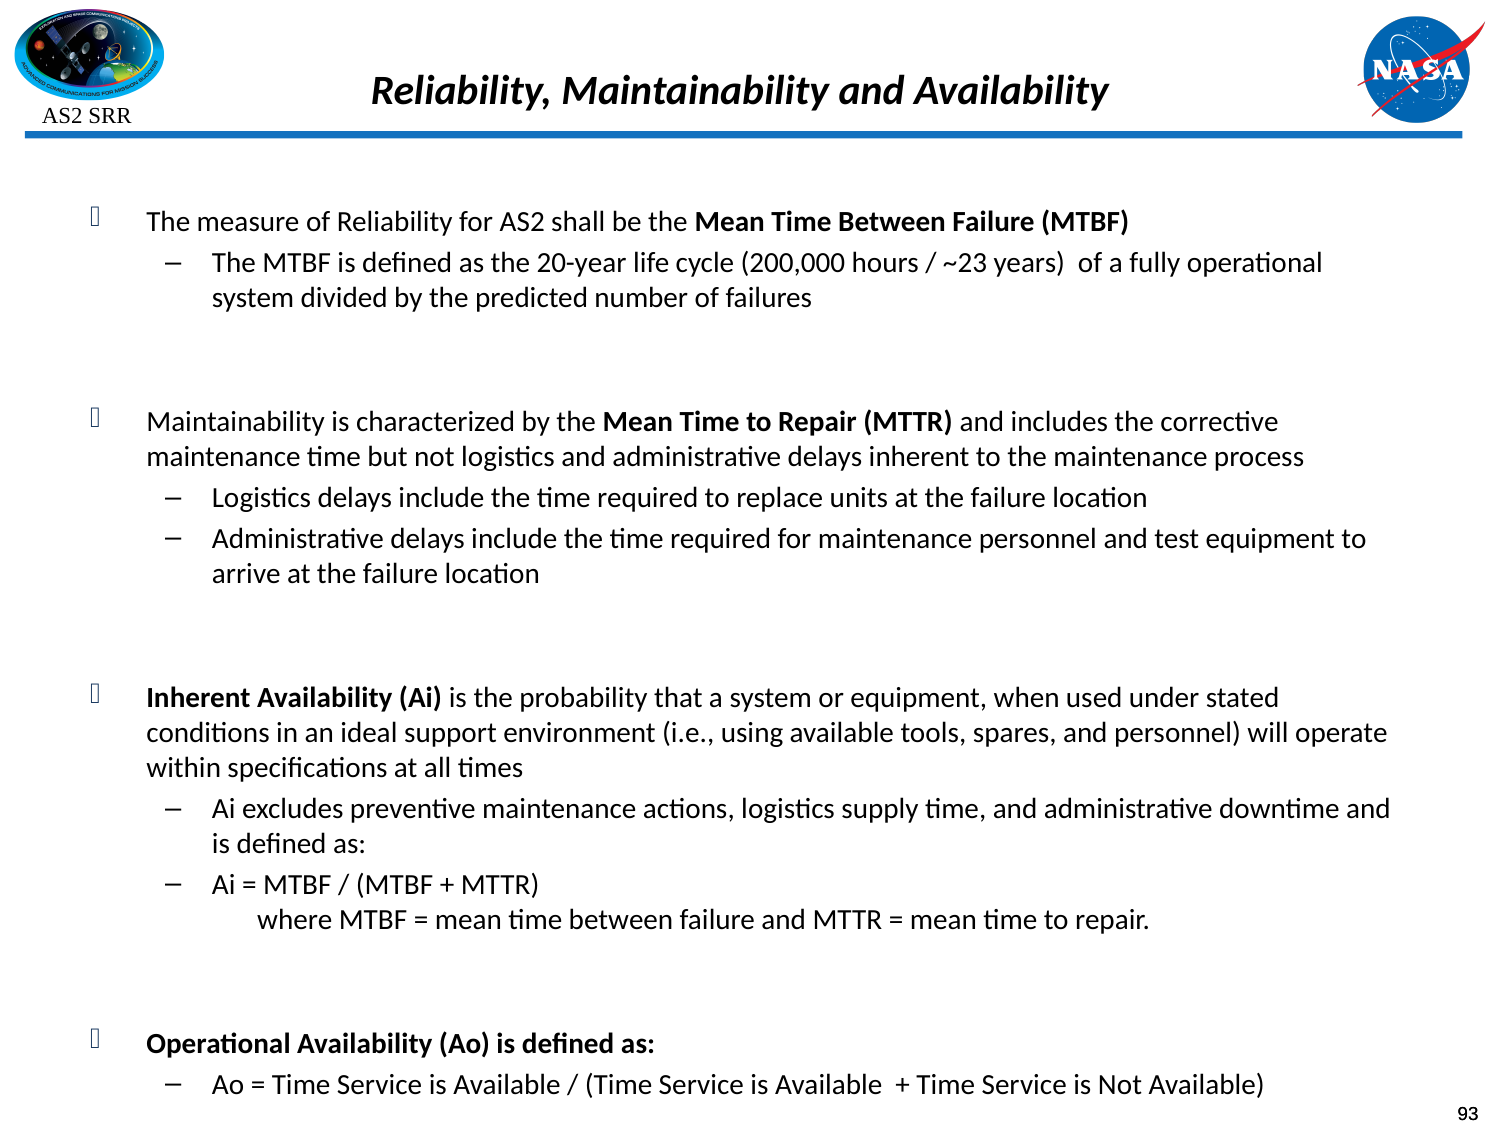

# Reliability, Maintainability and Availability
The measure of Reliability for AS2 shall be the Mean Time Between Failure (MTBF)
The MTBF is defined as the 20-year life cycle (200,000 hours / ~23 years)  of a fully operational system divided by the predicted number of failures

Maintainability is characterized by the Mean Time to Repair (MTTR) and includes the corrective maintenance time but not logistics and administrative delays inherent to the maintenance process
Logistics delays include the time required to replace units at the failure location
Administrative delays include the time required for maintenance personnel and test equipment to arrive at the failure location

Inherent Availability (Ai) is the probability that a system or equipment, when used under stated conditions in an ideal support environment (i.e., using available tools, spares, and personnel) will operate within specifications at all times
Ai excludes preventive maintenance actions, logistics supply time, and administrative downtime and is defined as:
Ai = MTBF / (MTBF + MTTR)
       where MTBF = mean time between failure and MTTR = mean time to repair.

Operational Availability (Ao) is defined as:
Ao = Time Service is Available / (Time Service is Available  + Time Service is Not Available)